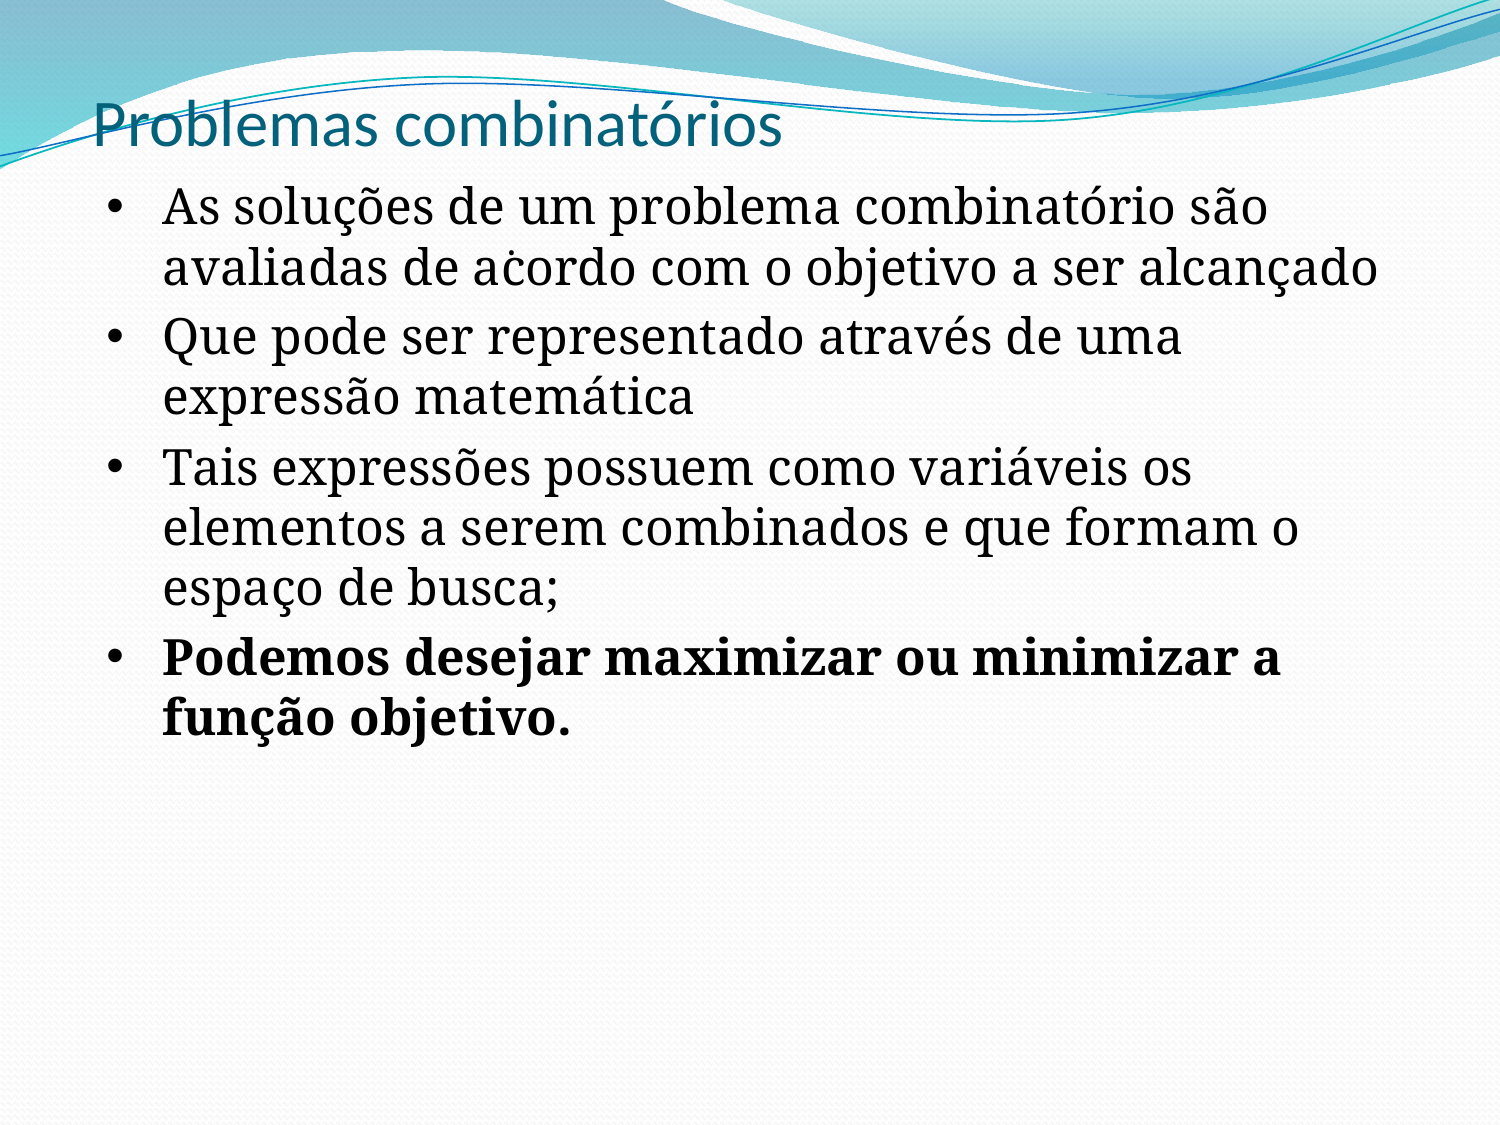

# Problemas combinatórios
As soluções de um problema combinatório são avaliadas de acordo com o objetivo a ser alcançado
Que pode ser representado através de uma expressão matemática
Tais expressões possuem como variáveis os elementos a serem combinados e que formam o espaço de busca;
Podemos desejar maximizar ou minimizar a função objetivo.
.